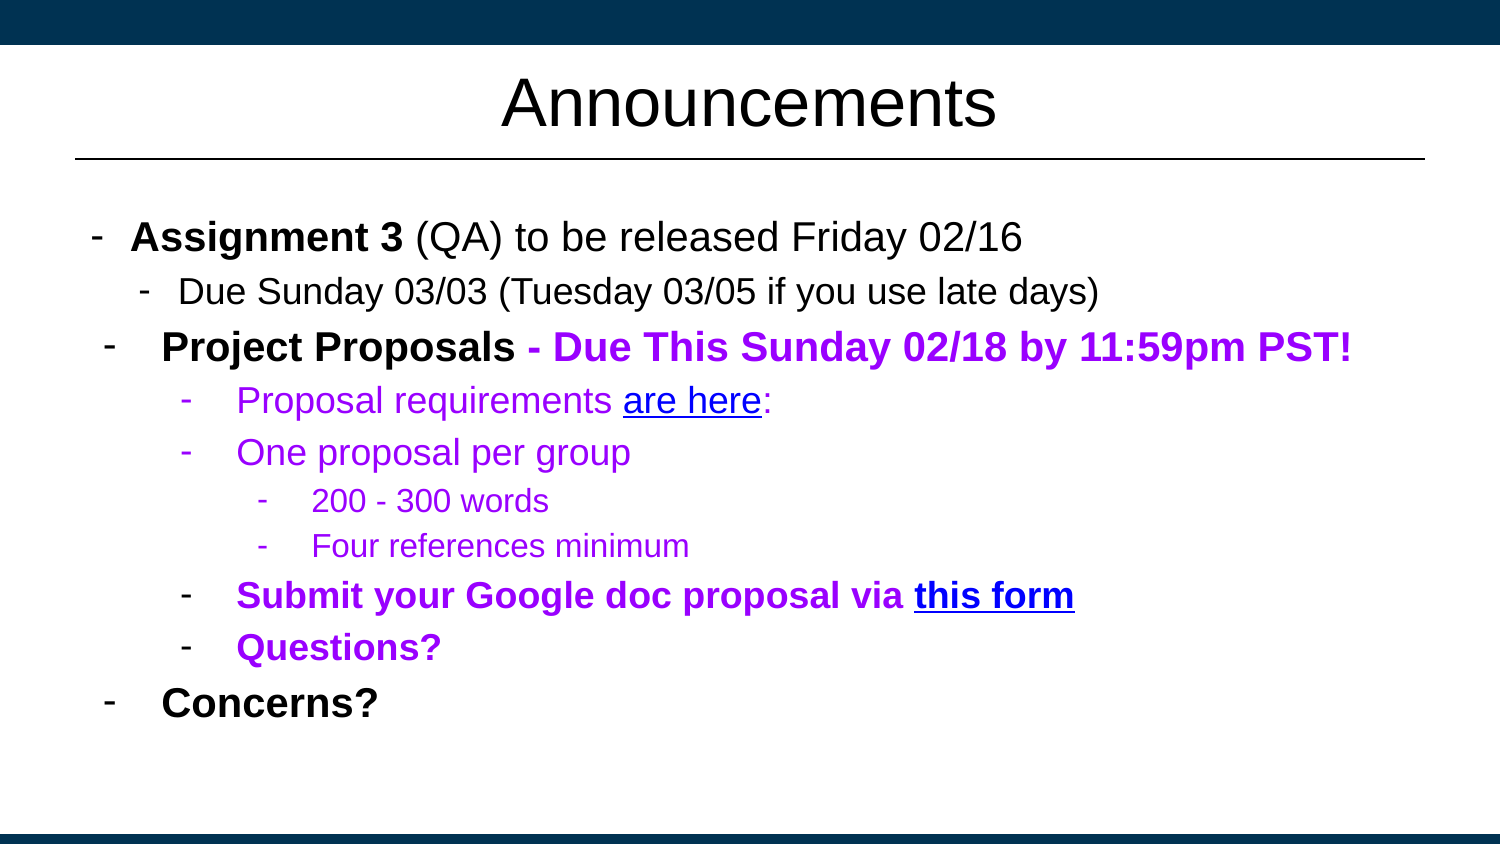

# Announcements
Assignment 3 (QA) to be released Friday 02/16
Due Sunday 03/03 (Tuesday 03/05 if you use late days)
Project Proposals - Due This Sunday 02/18 by 11:59pm PST!
Proposal requirements are here:
One proposal per group
200 - 300 words
Four references minimum
Submit your Google doc proposal via this form
Questions?
Concerns?